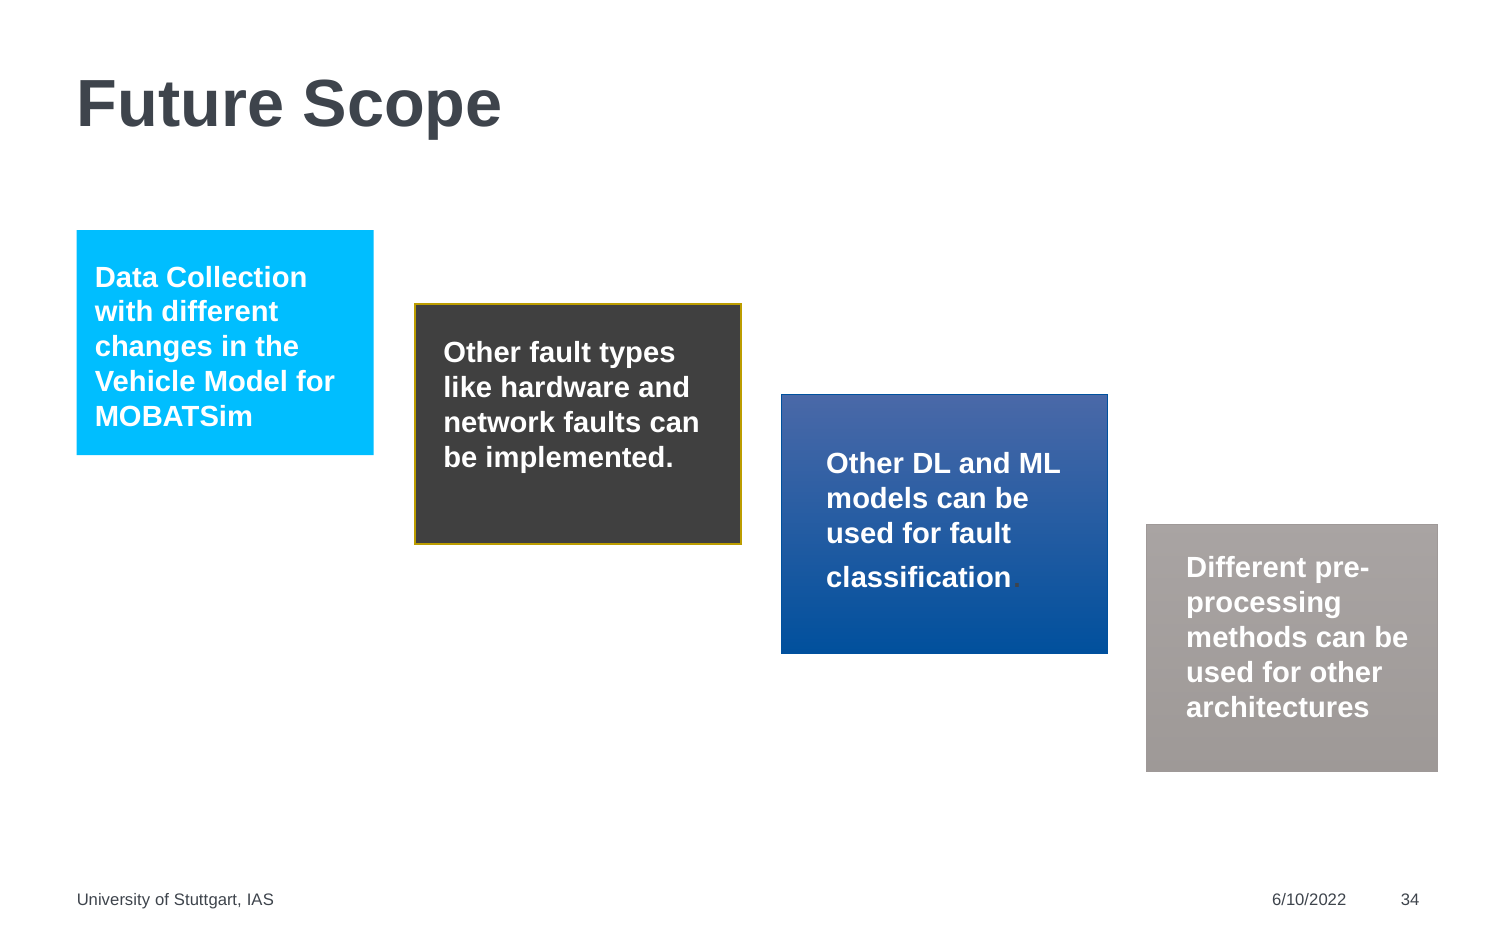

# Future Scope

Data Collection with different changes in the Vehicle Model for MOBATSim

Other fault types like hardware and network faults can be implemented.

Other DL and ML models can be used for fault classification.

Different pre-processing methods can be used for other architectures
University of Stuttgart, IAS
6/10/2022
34